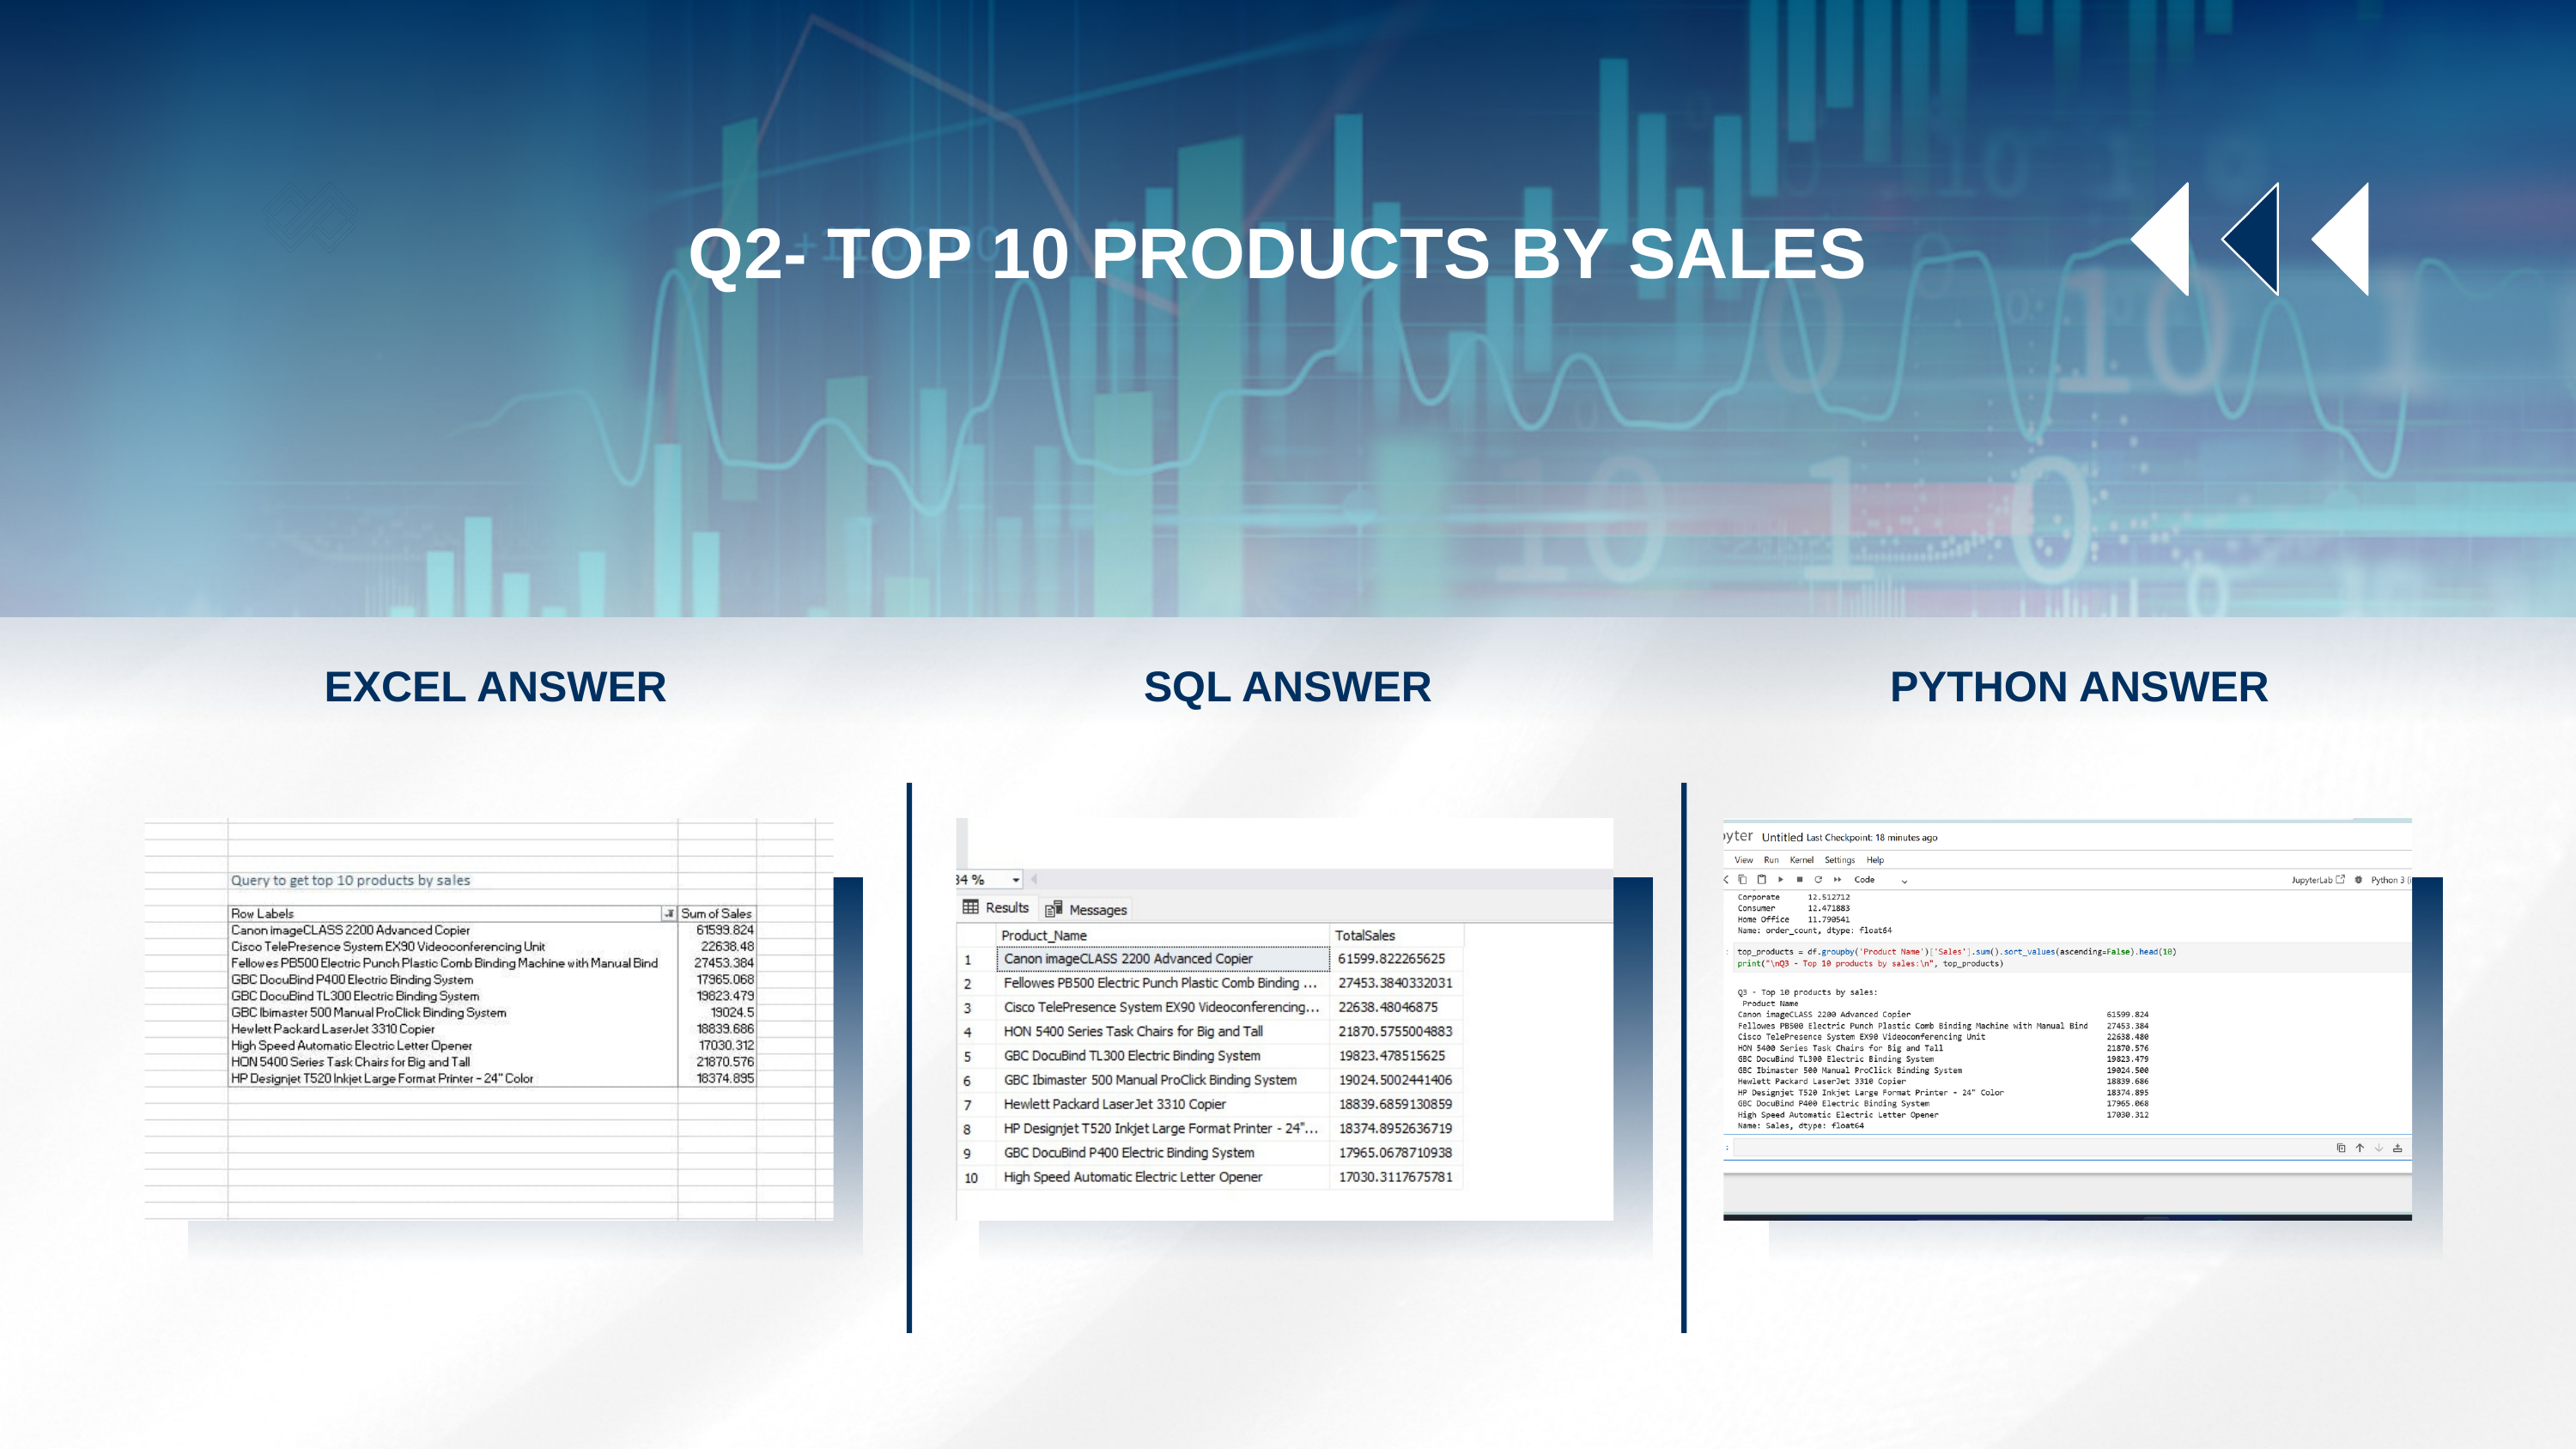

Q2- TOP 10 PRODUCTS BY SALES
EXCEL ANSWER
SQL ANSWER
PYTHON ANSWER